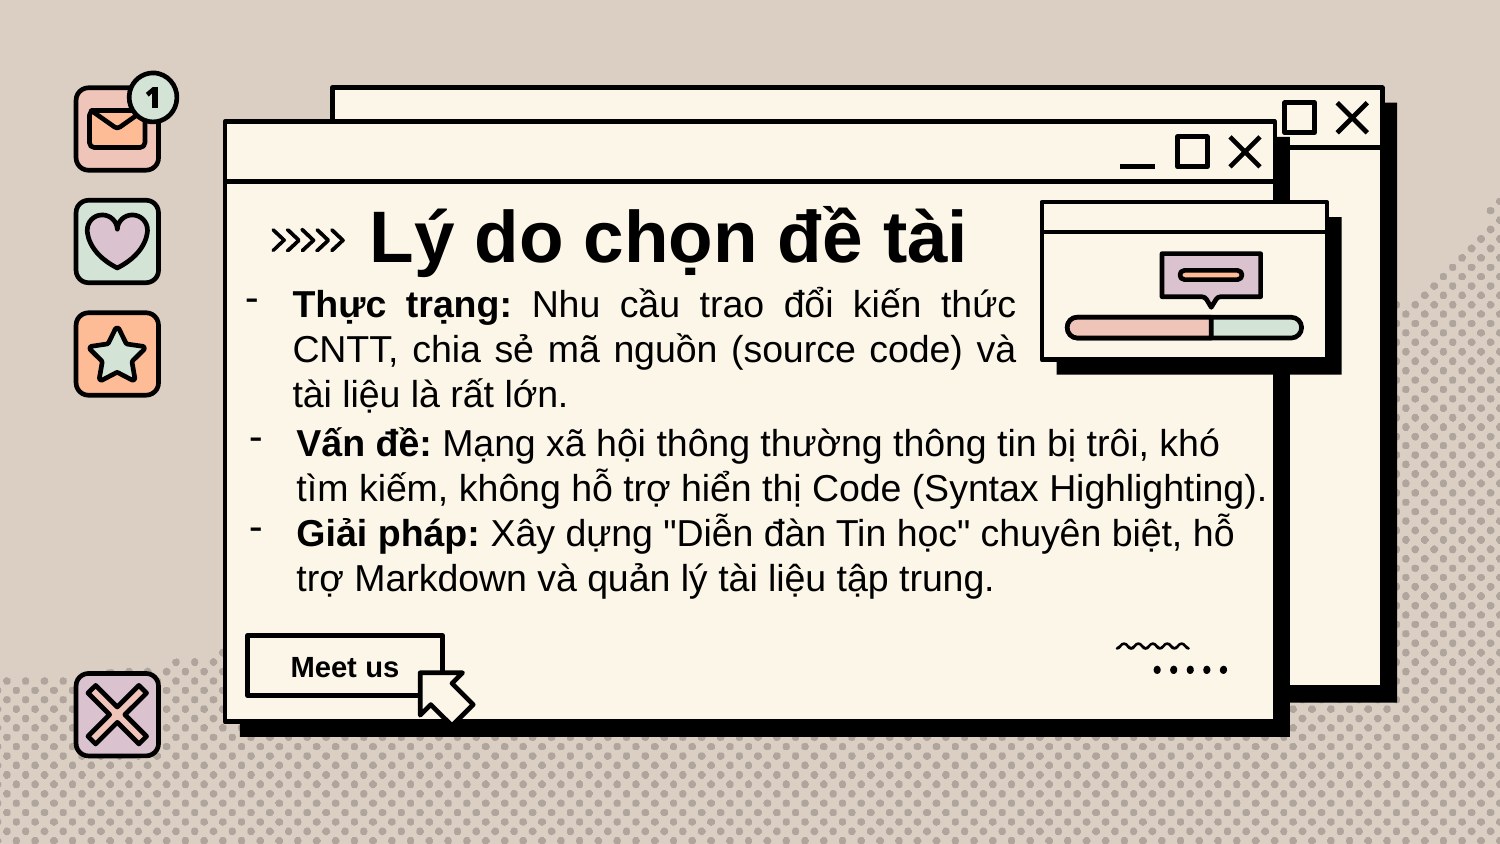

# Lý do chọn đề tài

Thực trạng: Nhu cầu trao đổi kiến thức CNTT, chia sẻ mã nguồn (source code) và tài liệu là rất lớn.

Vấn đề: Mạng xã hội thông thường thông tin bị trôi, khó tìm kiếm, không hỗ trợ hiển thị Code (Syntax Highlighting).
Giải pháp: Xây dựng "Diễn đàn Tin học" chuyên biệt, hỗ trợ Markdown và quản lý tài liệu tập trung.
Meet us